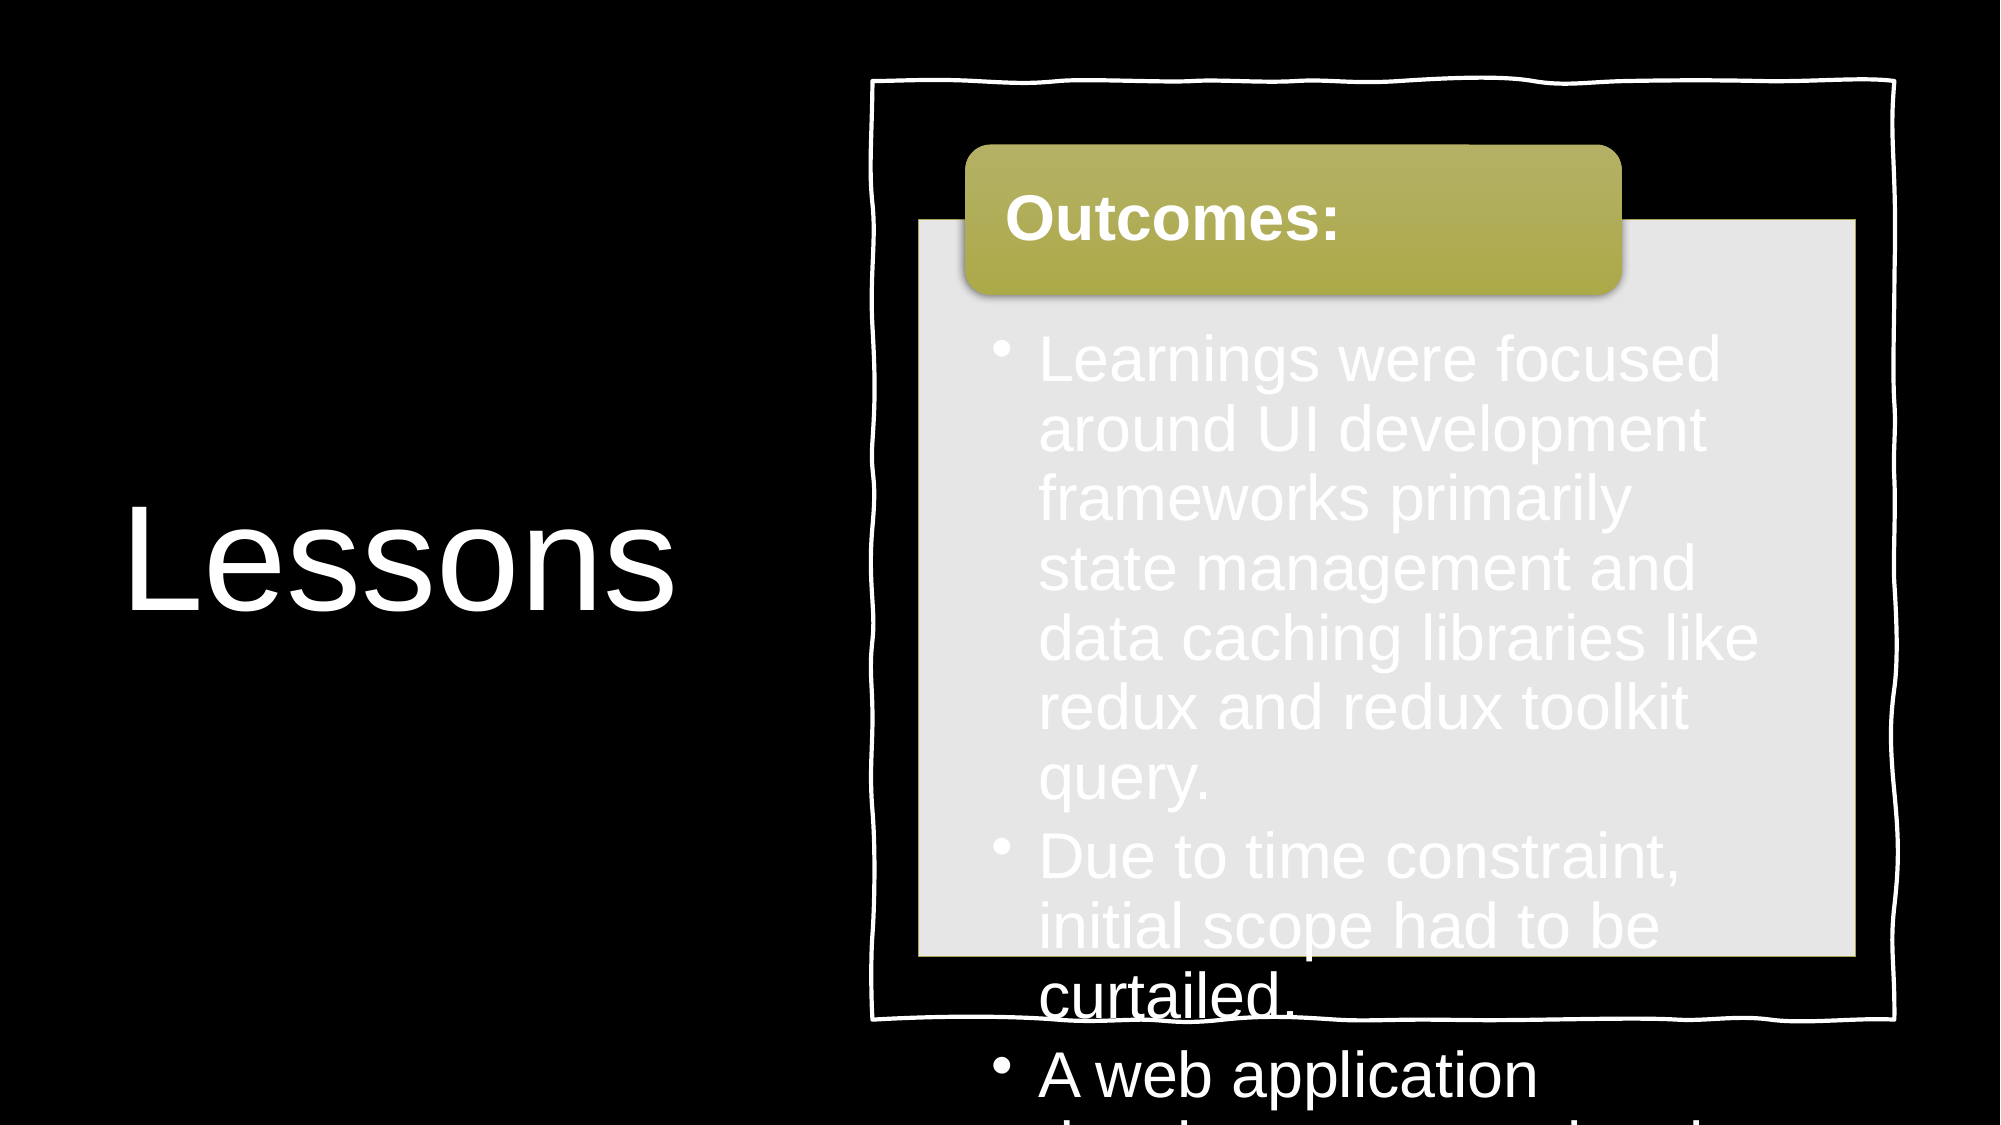

# Lessons
Learnings were focused around UI development frameworks primarily state management and data caching libraries like redux and redux toolkit query.
Due to time constraint,  initial scope had to be curtailed.
A web application development template is carved out as part of this MVP work.
Outcomes: